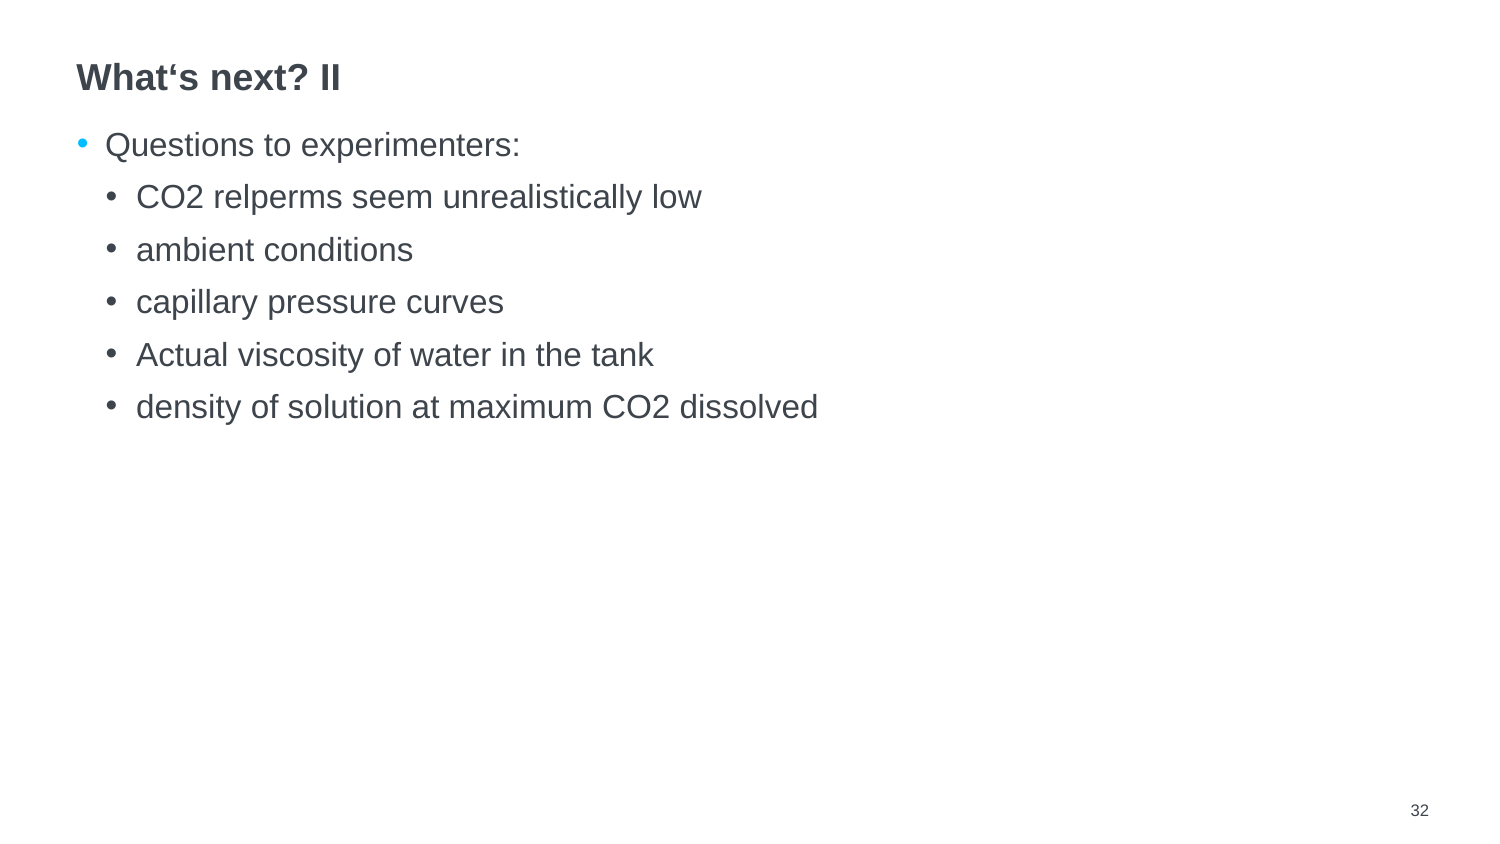

# What‘s next? II
Questions to experimenters:
CO2 relperms seem unrealistically low
ambient conditions
capillary pressure curves
Actual viscosity of water in the tank
density of solution at maximum CO2 dissolved

32